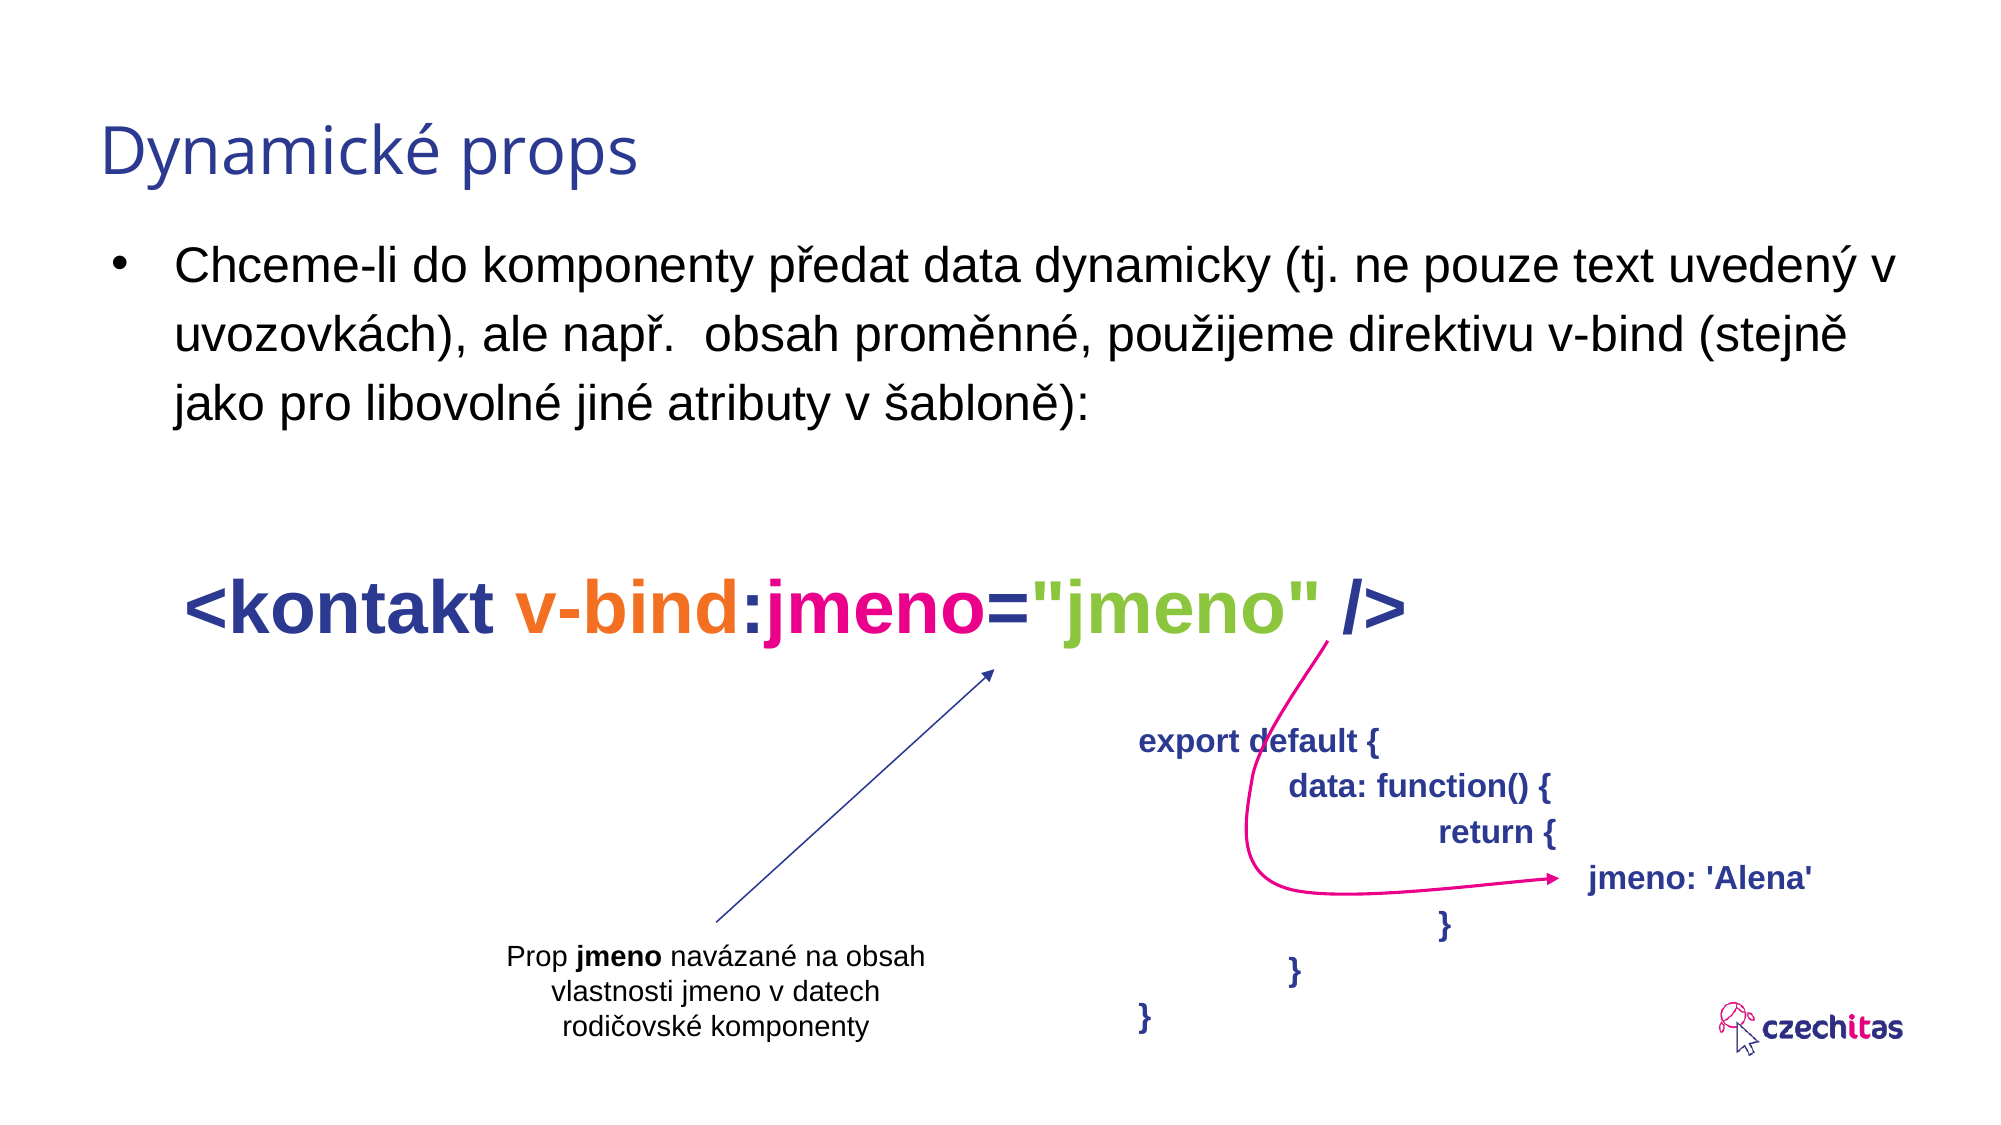

# Dynamické props
Chceme-li do komponenty předat data dynamicky (tj. ne pouze text uvedený v uvozovkách), ale např.  obsah proměnné, použijeme direktivu v-bind (stejně jako pro libovolné jiné atributy v šabloně):
<kontakt v-bind:jmeno="jmeno" />

export default {
	data: function() {
		return {
			jmeno: 'Alena'
		}
	}
}
Prop jmeno navázané na obsah vlastnosti jmeno v datech rodičovské komponenty